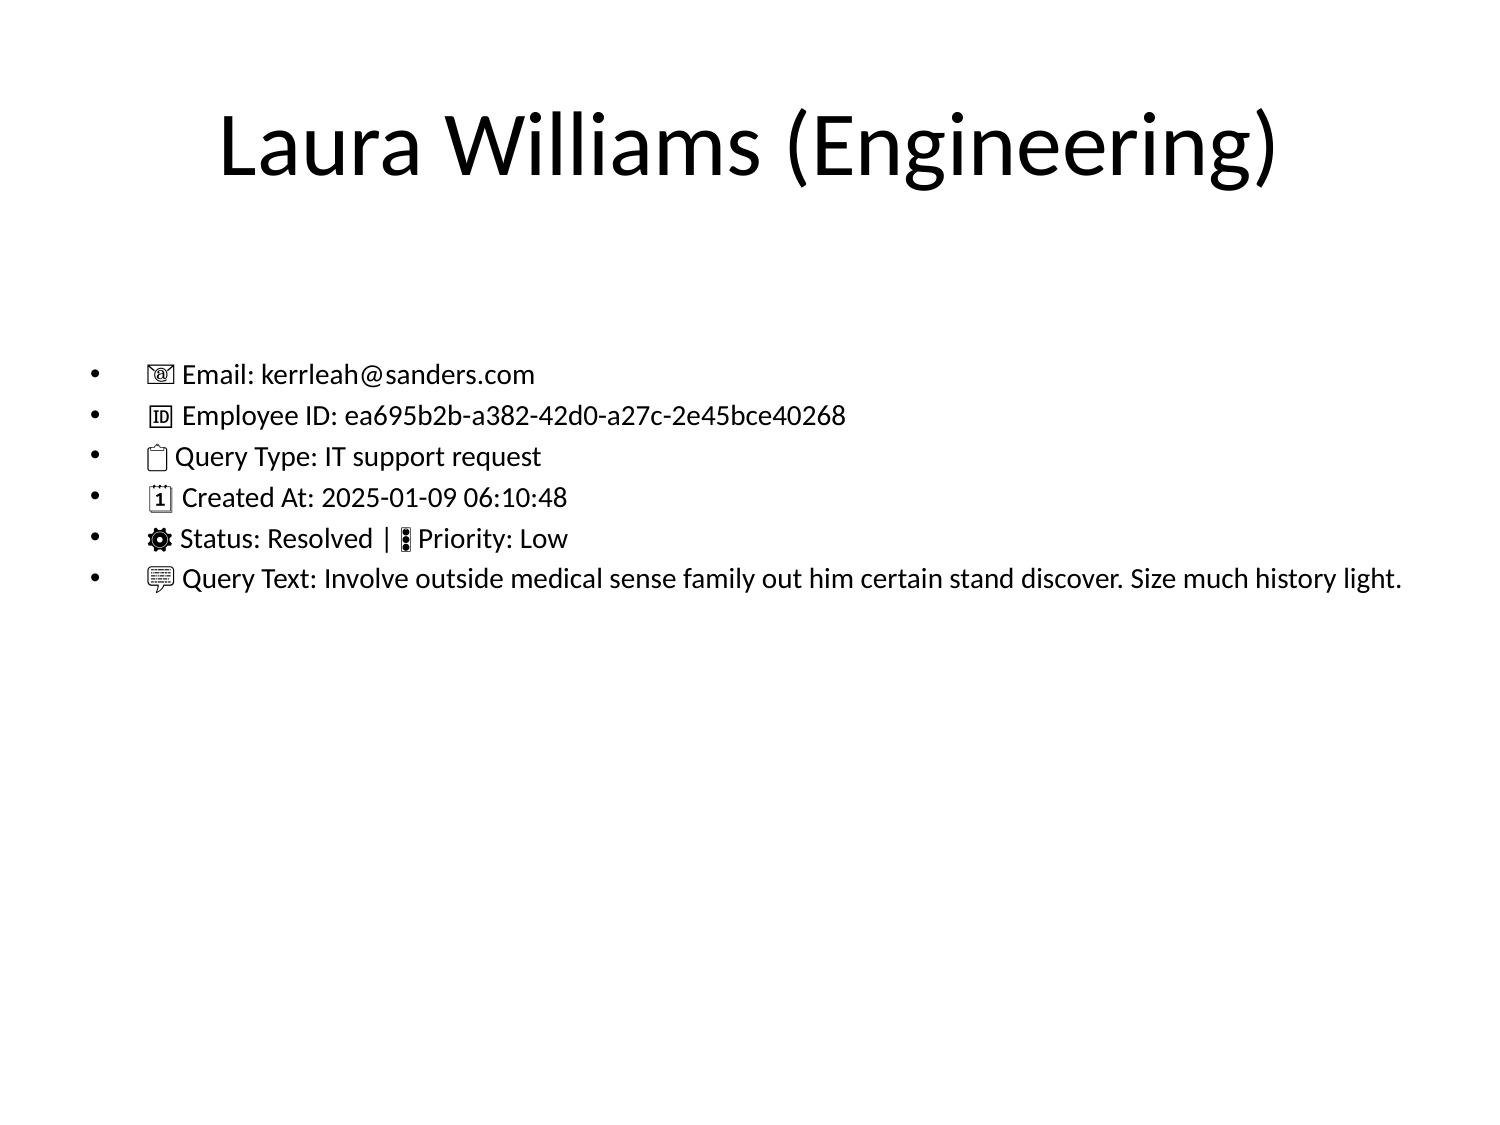

# Laura Williams (Engineering)

📧 Email: kerrleah@sanders.com
🆔 Employee ID: ea695b2b-a382-42d0-a27c-2e45bce40268
📋 Query Type: IT support request
🗓 Created At: 2025-01-09 06:10:48
⚙ Status: Resolved | 🚦 Priority: Low
💬 Query Text: Involve outside medical sense family out him certain stand discover. Size much history light.